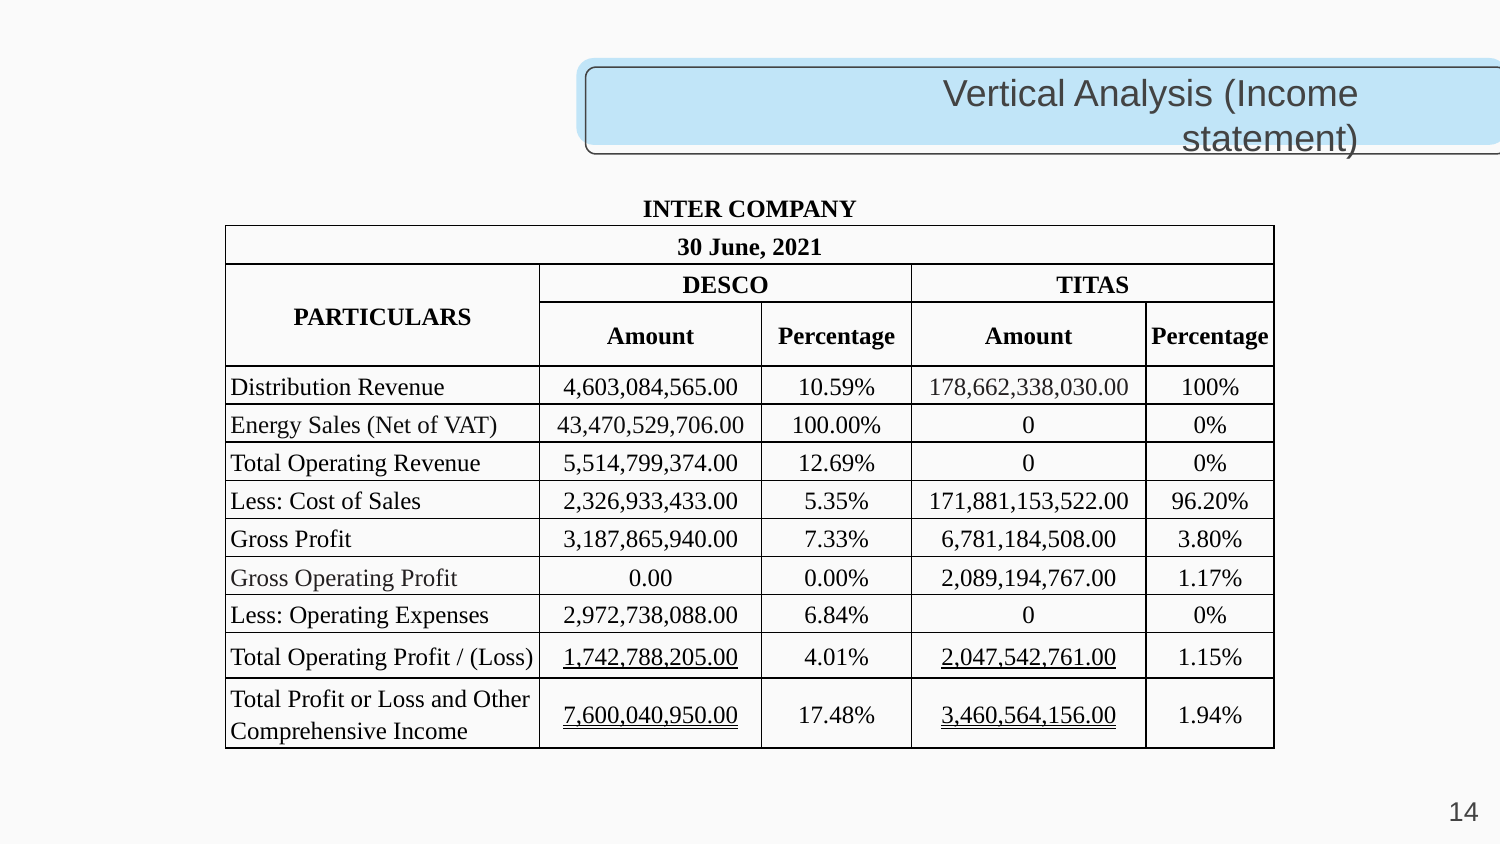

# Vertical Analysis (Income statement)
| INTER COMPANY |  |  |  |  |
| --- | --- | --- | --- | --- |
| 30 June, 2021 |  |  |  |  |
| PARTICULARS | DESCO |  | TITAS |  |
|  | Amount | Percentage | Amount | Percentage |
| Distribution Revenue | 4,603,084,565.00 | 10.59% | 178,662,338,030.00 | 100% |
| Energy Sales (Net of VAT) | 43,470,529,706.00 | 100.00% | 0 | 0% |
| Total Operating Revenue | 5,514,799,374.00 | 12.69% | 0 | 0% |
| Less: Cost of Sales | 2,326,933,433.00 | 5.35% | 171,881,153,522.00 | 96.20% |
| Gross Profit | 3,187,865,940.00 | 7.33% | 6,781,184,508.00 | 3.80% |
| Gross Operating Profit | 0.00 | 0.00% | 2,089,194,767.00 | 1.17% |
| Less: Operating Expenses | 2,972,738,088.00 | 6.84% | 0 | 0% |
| Total Operating Profit / (Loss) | 1,742,788,205.00 | 4.01% | 2,047,542,761.00 | 1.15% |
| Total Profit or Loss and Other Comprehensive Income | 7,600,040,950.00 | 17.48% | 3,460,564,156.00 | 1.94% |
14